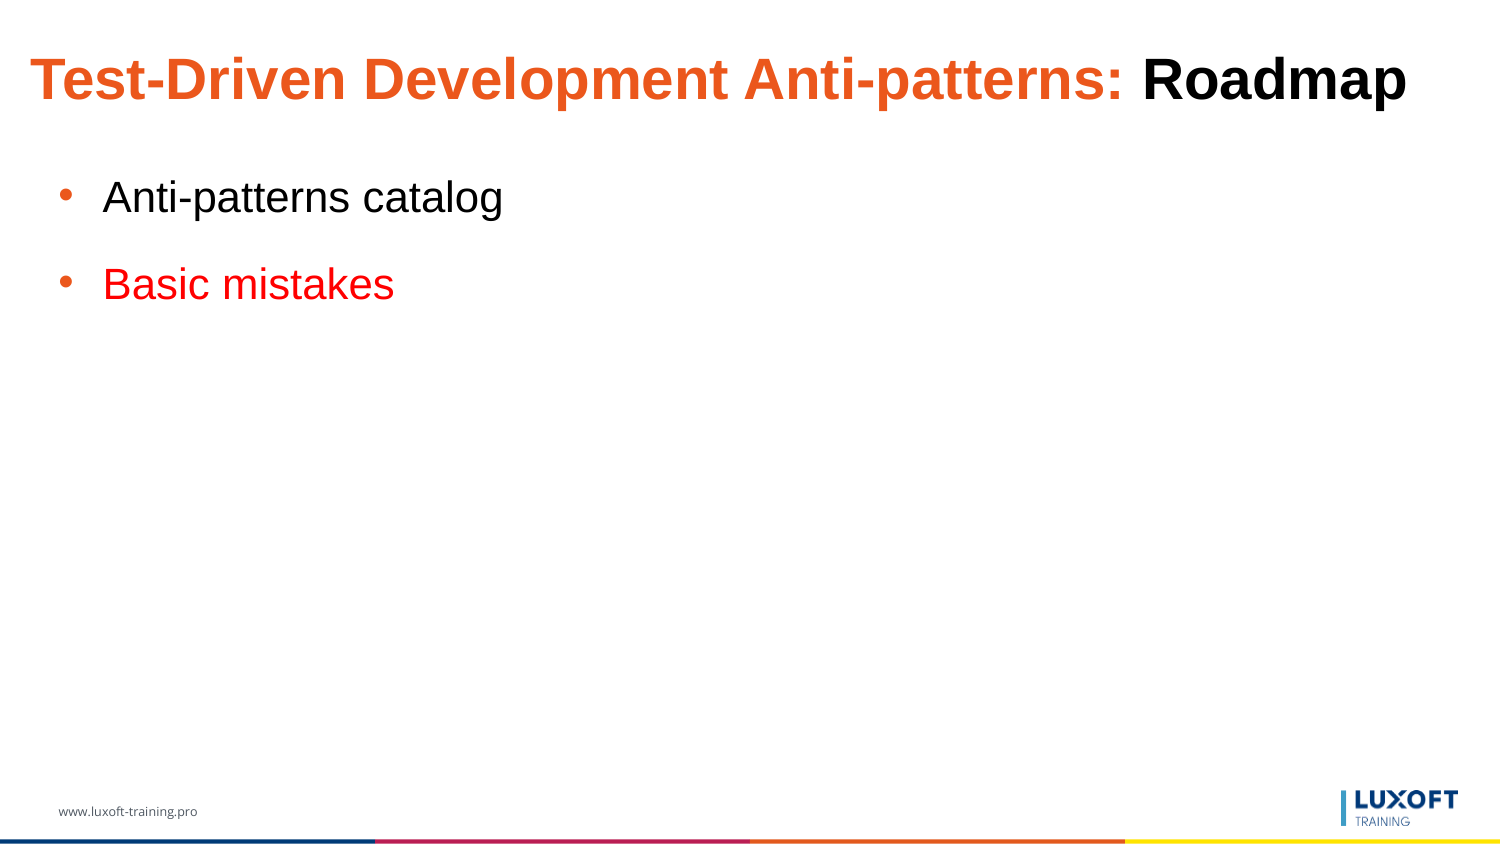

# Test-Driven Development Anti-patterns: Roadmap
Anti-patterns catalog
Basic mistakes